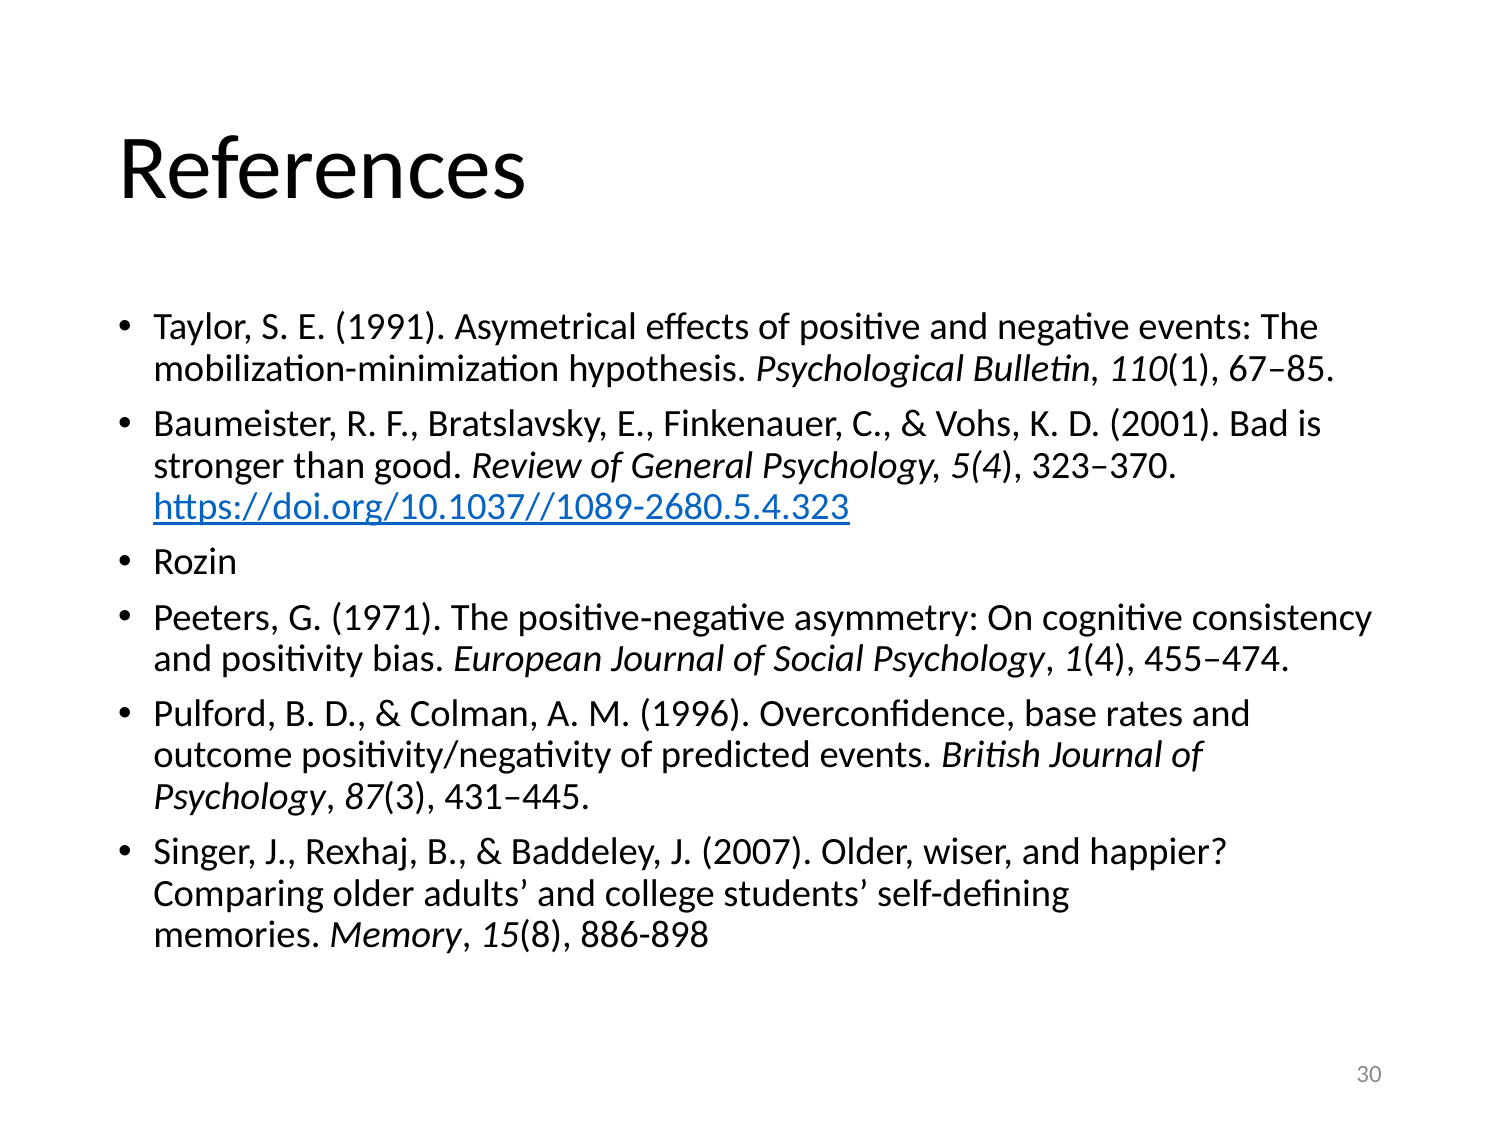

# References
Taylor, S. E. (1991). Asymetrical effects of positive and negative events: The mobilization-minimization hypothesis. Psychological Bulletin, 110(1), 67–85.
Baumeister, R. F., Bratslavsky, E., Finkenauer, C., & Vohs, K. D. (2001). Bad is stronger than good. Review of General Psychology, 5(4), 323–370. https://doi.org/10.1037//1089-2680.5.4.323
Rozin
Peeters, G. (1971). The positive‐negative asymmetry: On cognitive consistency and positivity bias. European Journal of Social Psychology, 1(4), 455–474.
Pulford, B. D., & Colman, A. M. (1996). Overconfidence, base rates and outcome positivity/negativity of predicted events. British Journal of Psychology, 87(3), 431–445.
Singer, J., Rexhaj, B., & Baddeley, J. (2007). Older, wiser, and happier? Comparing older adults’ and college students’ self-defining memories. Memory, 15(8), 886-898

30